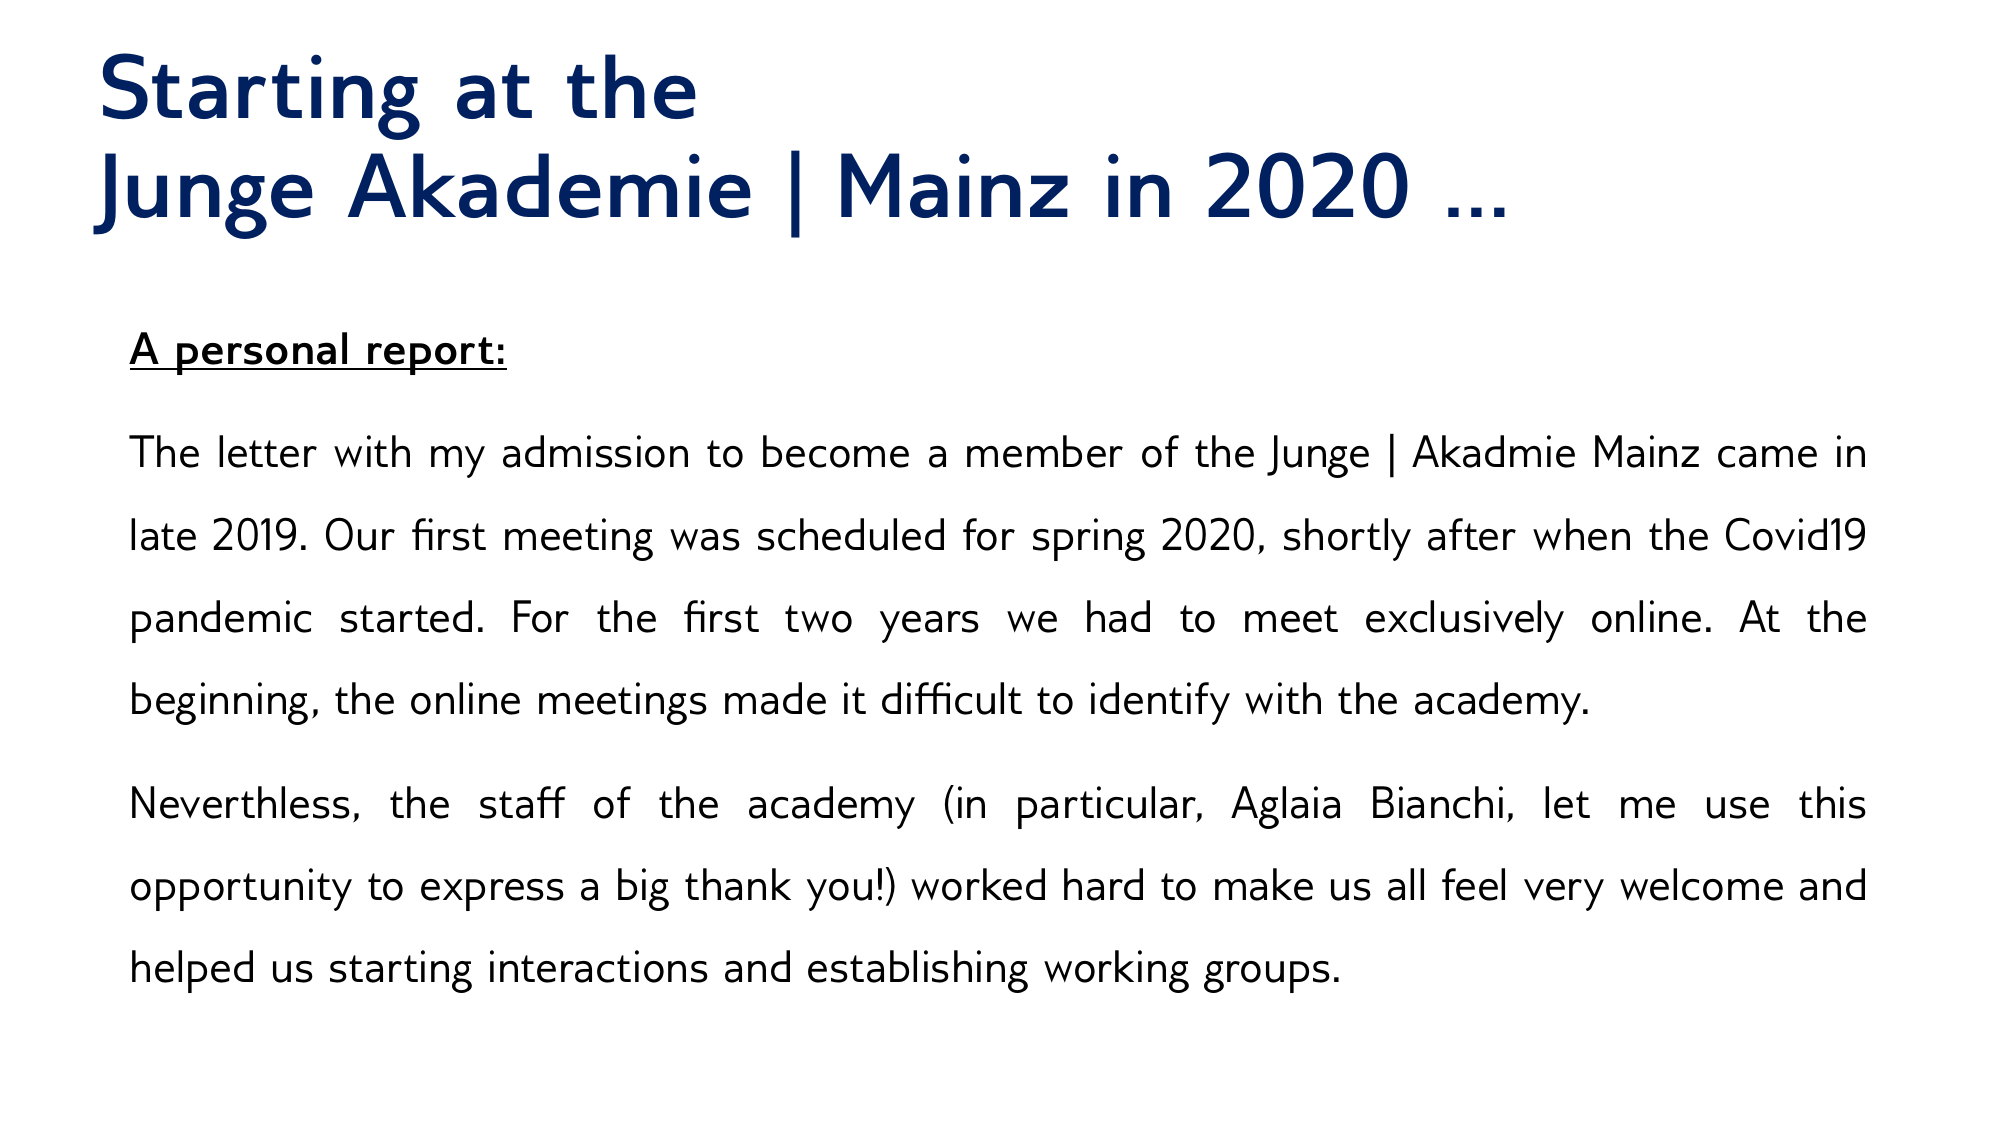

# Starting at the Junge Akademie | Mainz in 2020 …
A personal report:
The letter with my admission to become a member of the Junge | Akadmie Mainz came in late 2019. Our first meeting was scheduled for spring 2020, shortly after when the Covid19 pandemic started. For the first two years we had to meet exclusively online. At the beginning, the online meetings made it difficult to identify with the academy.
Neverthless, the staff of the academy (in particular, Aglaia Bianchi, let me use this opportunity to express a big thank you!) worked hard to make us all feel very welcome and helped us starting interactions and establishing working groups.